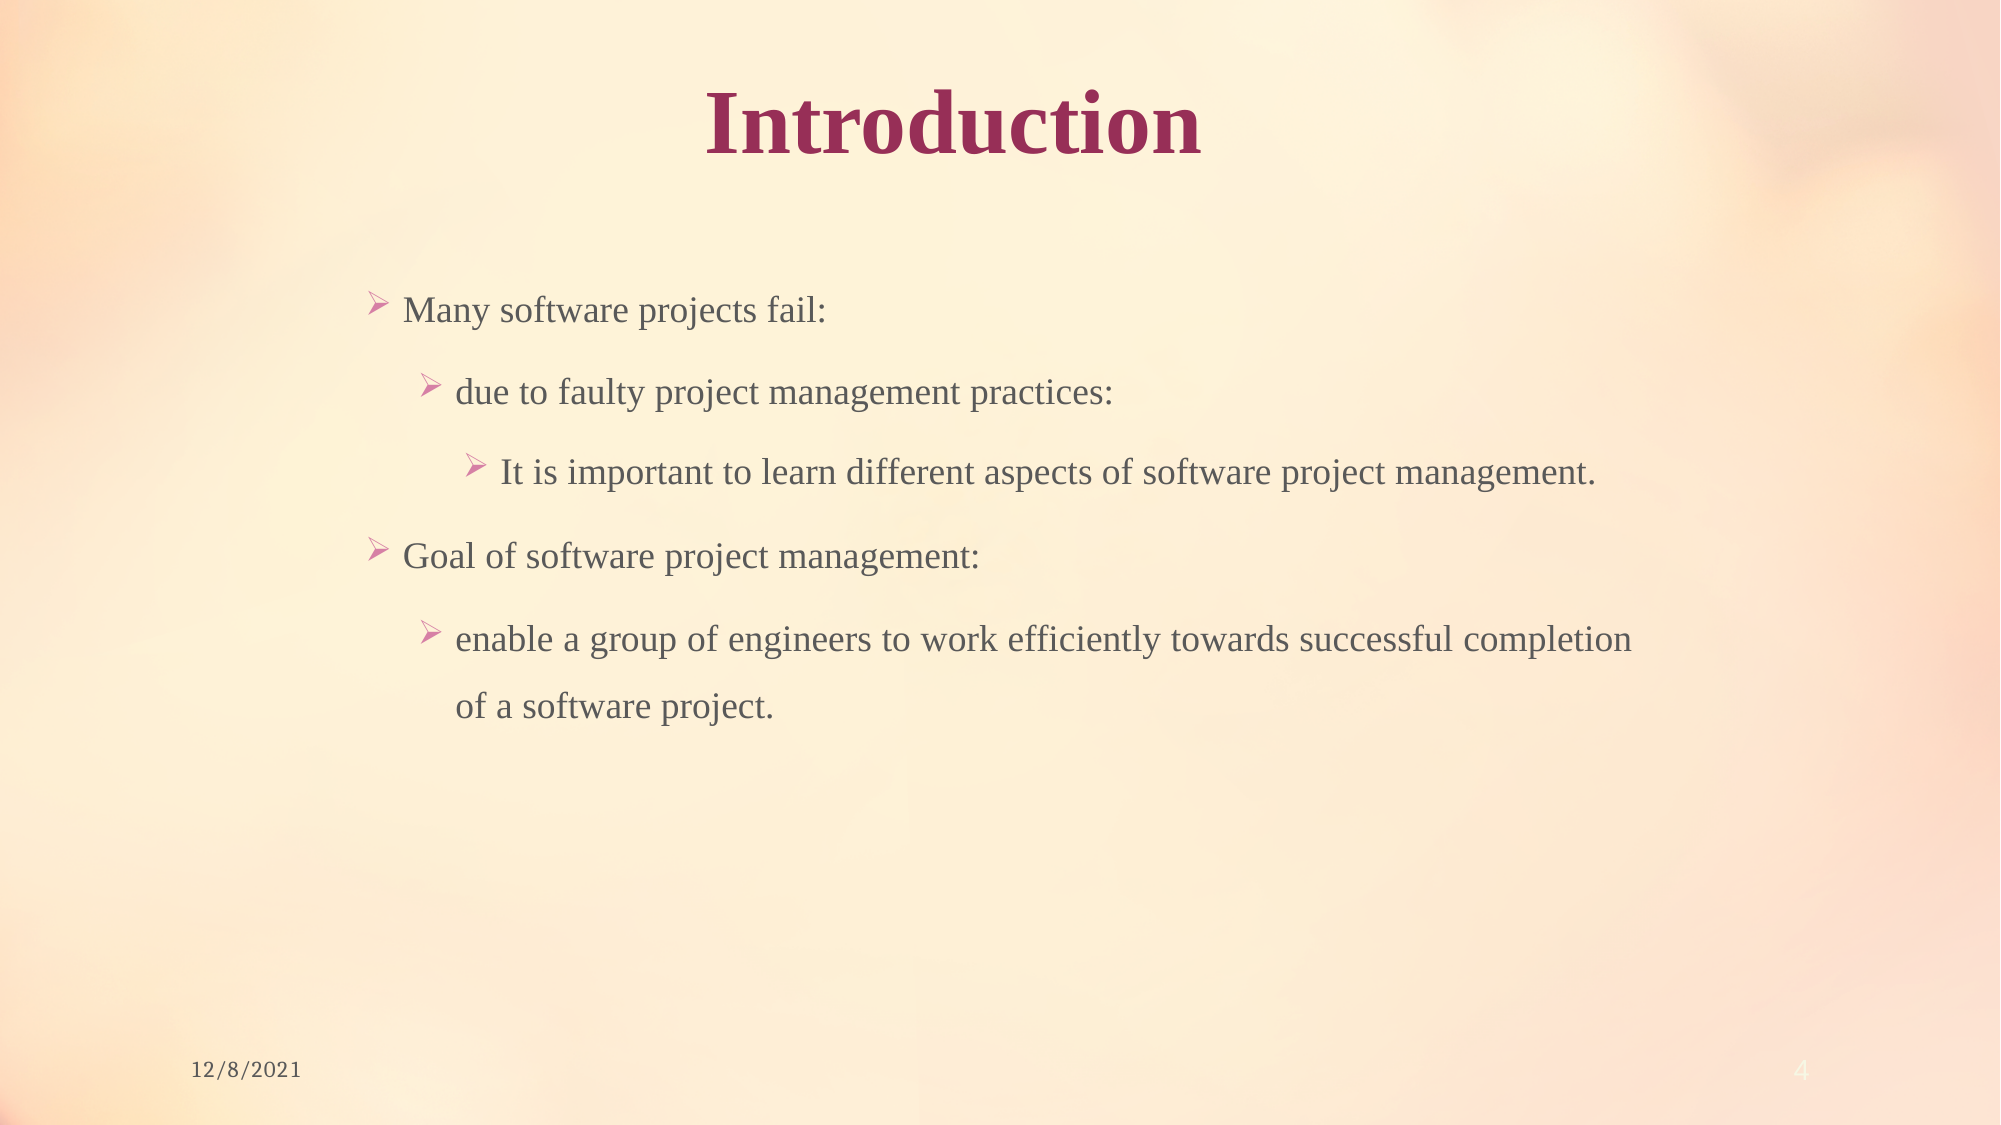

# Introduction
Many software projects fail:
due to faulty project management practices:
It is important to learn different aspects of software project management.
Goal of software project management:
enable a group of engineers to work efficiently towards successful completion of a software project.

12/8/2021
4